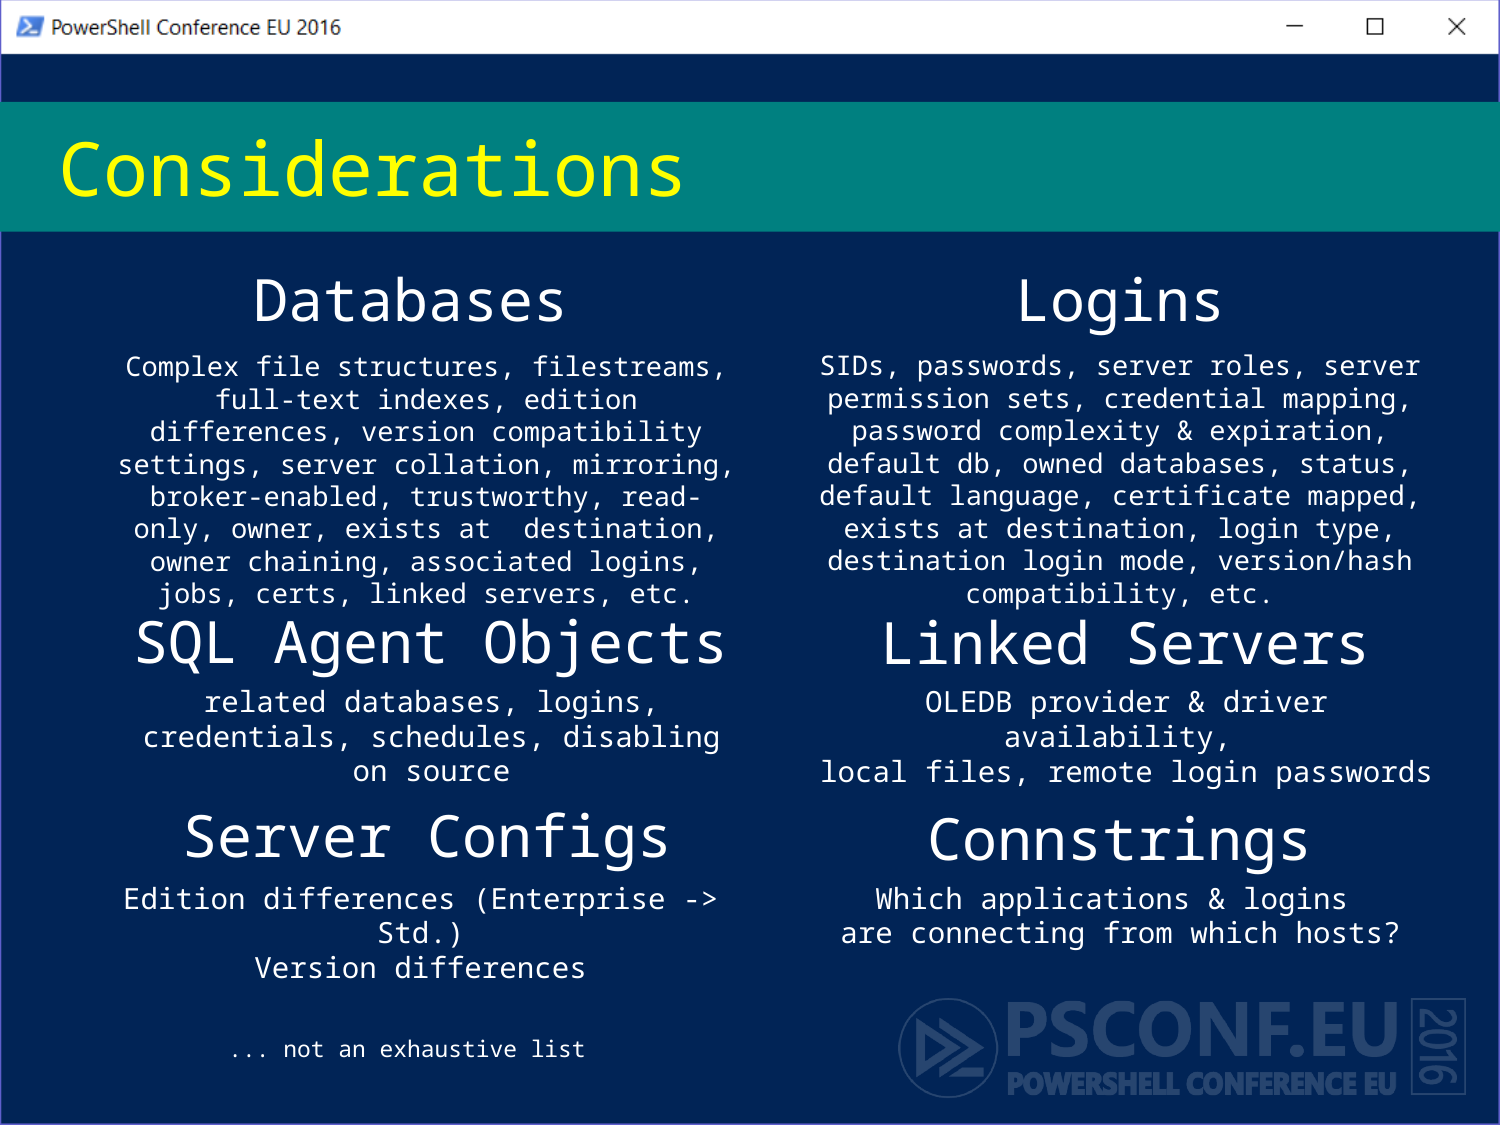

# Considerations
Logins
SIDs, passwords, server roles, server permission sets, credential mapping, password complexity & expiration, default db, owned databases, status, default language, certificate mapped, exists at destination, login type, destination login mode, version/hash compatibility, etc.
Databases
Complex file structures, filestreams,
full-text indexes, edition differences, version compatibility settings, server collation, mirroring, broker-enabled, trustworthy, read-only, owner, exists at  destination, owner chaining, associated logins, jobs, certs, linked servers, etc.
SQL Agent Objects
related databases, logins, credentials, schedules, disabling on source
Linked Servers
OLEDB provider & driver availability,
local files, remote login passwords
Server Configs
Edition differences (Enterprise -> Std.)
Version differences
 Connstrings
Which applications & logins
are connecting from which hosts?
... not an exhaustive list